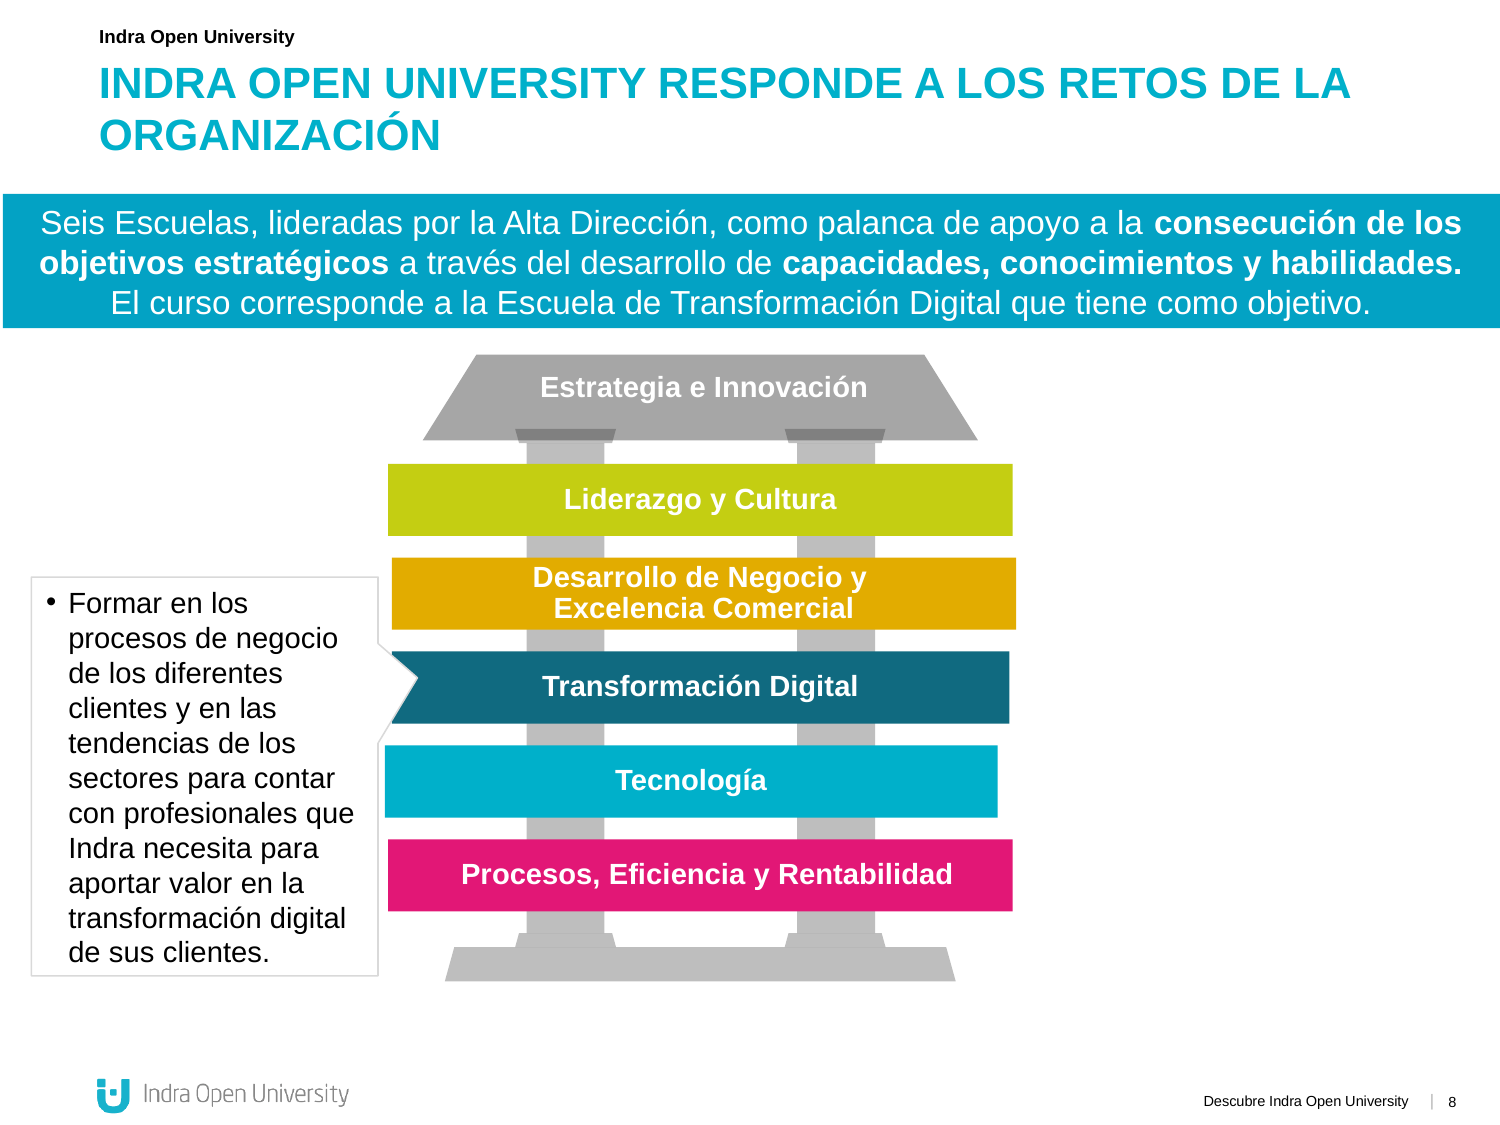

Indra Open University
# INDRA OPEN UNIVERSITY Responde A LOS RETOS DE LA ORGANIZACIÓN
Seis Escuelas, lideradas por la Alta Dirección, como palanca de apoyo a la consecución de los objetivos estratégicos a través del desarrollo de capacidades, conocimientos y habilidades.
El curso corresponde a la Escuela de Transformación Digital que tiene como objetivo.

Estrategia e Innovación

Liderazgo y Cultura
Desarrollo de Negocio y
Excelencia Comercial
Formar en los procesos de negocio de los diferentes clientes y en las tendencias de los sectores para contar con profesionales que Indra necesita para aportar valor en la transformación digital de sus clientes.
Transformación Digital
Tecnología
Procesos, Eficiencia y Rentabilidad